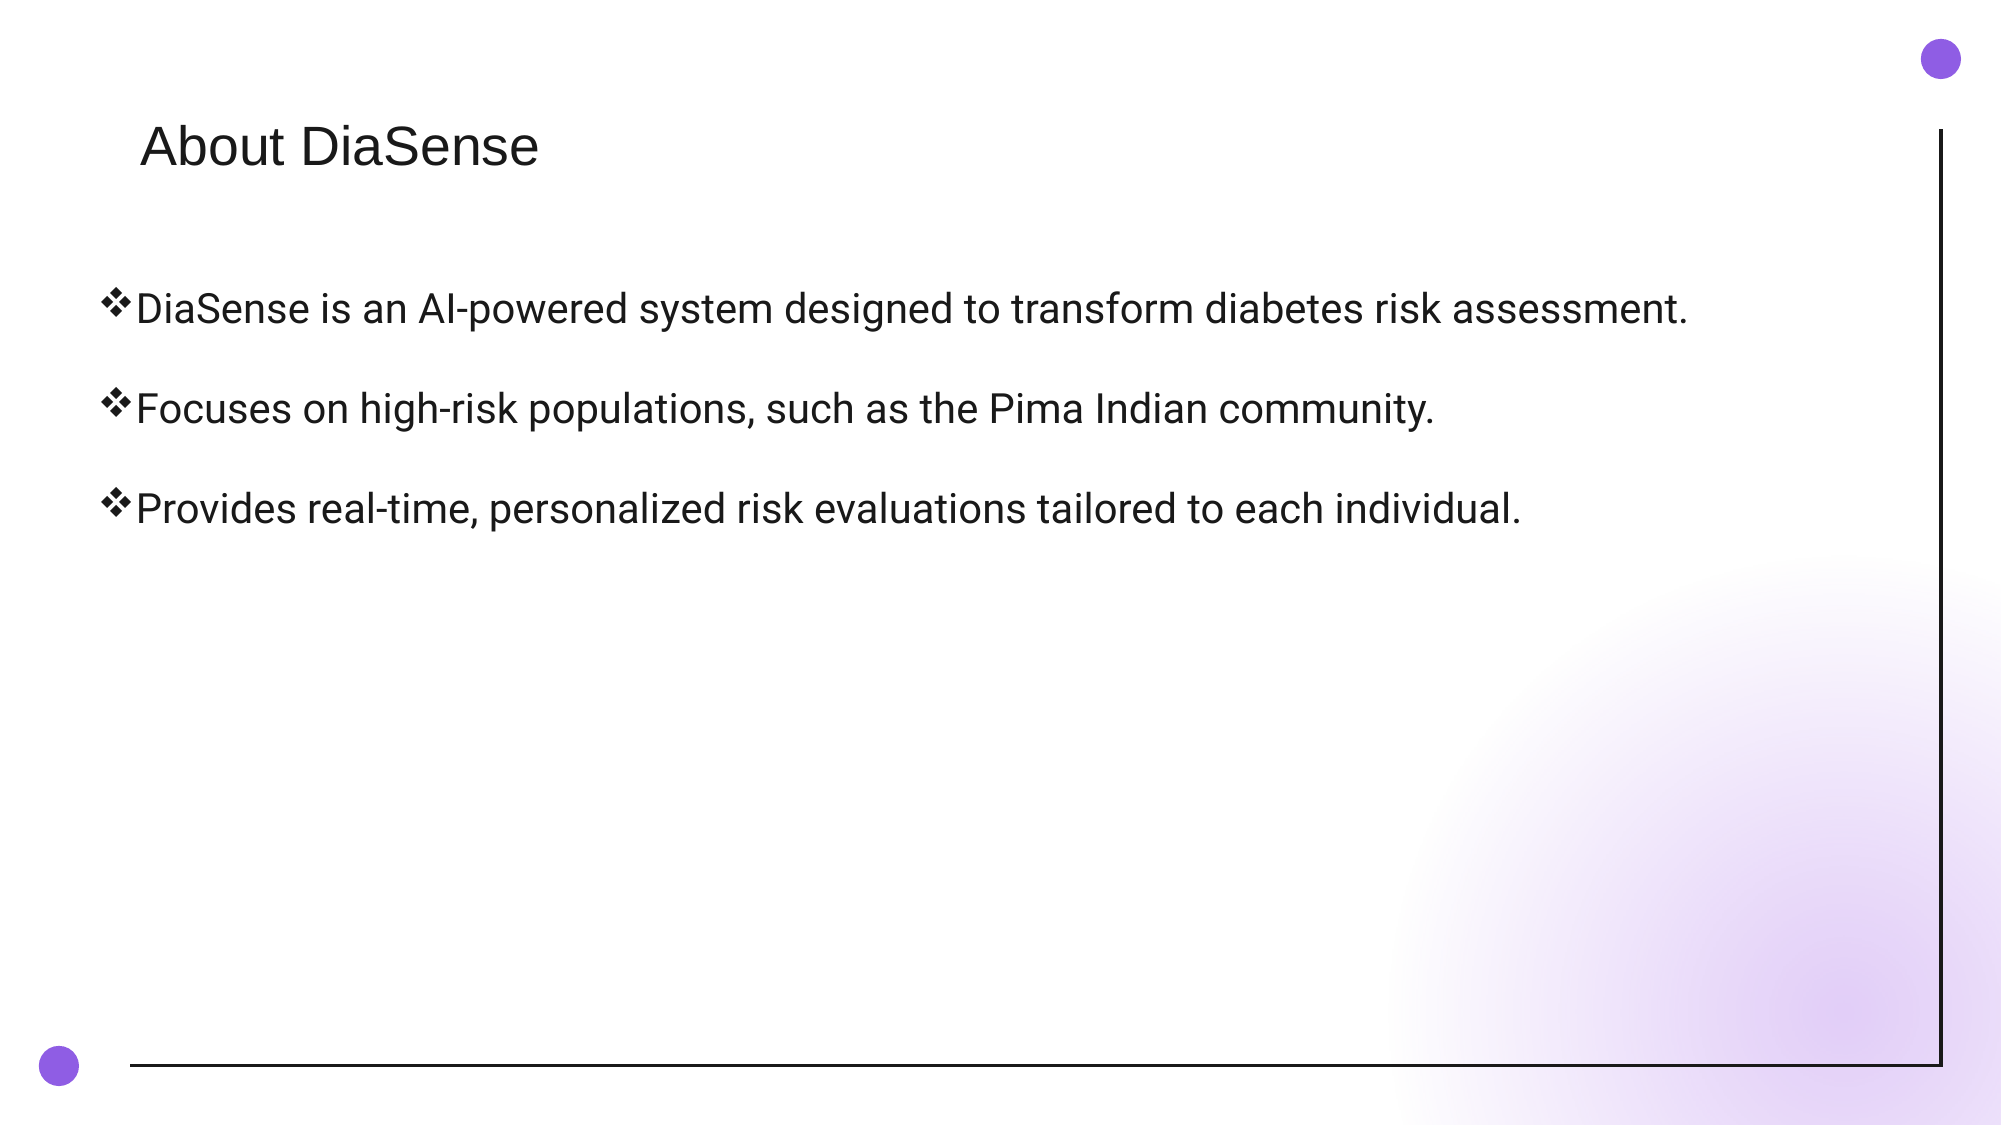

About DiaSense
DiaSense is an AI-powered system designed to transform diabetes risk assessment.

Focuses on high-risk populations, such as the Pima Indian community.

Provides real-time, personalized risk evaluations tailored to each individual.